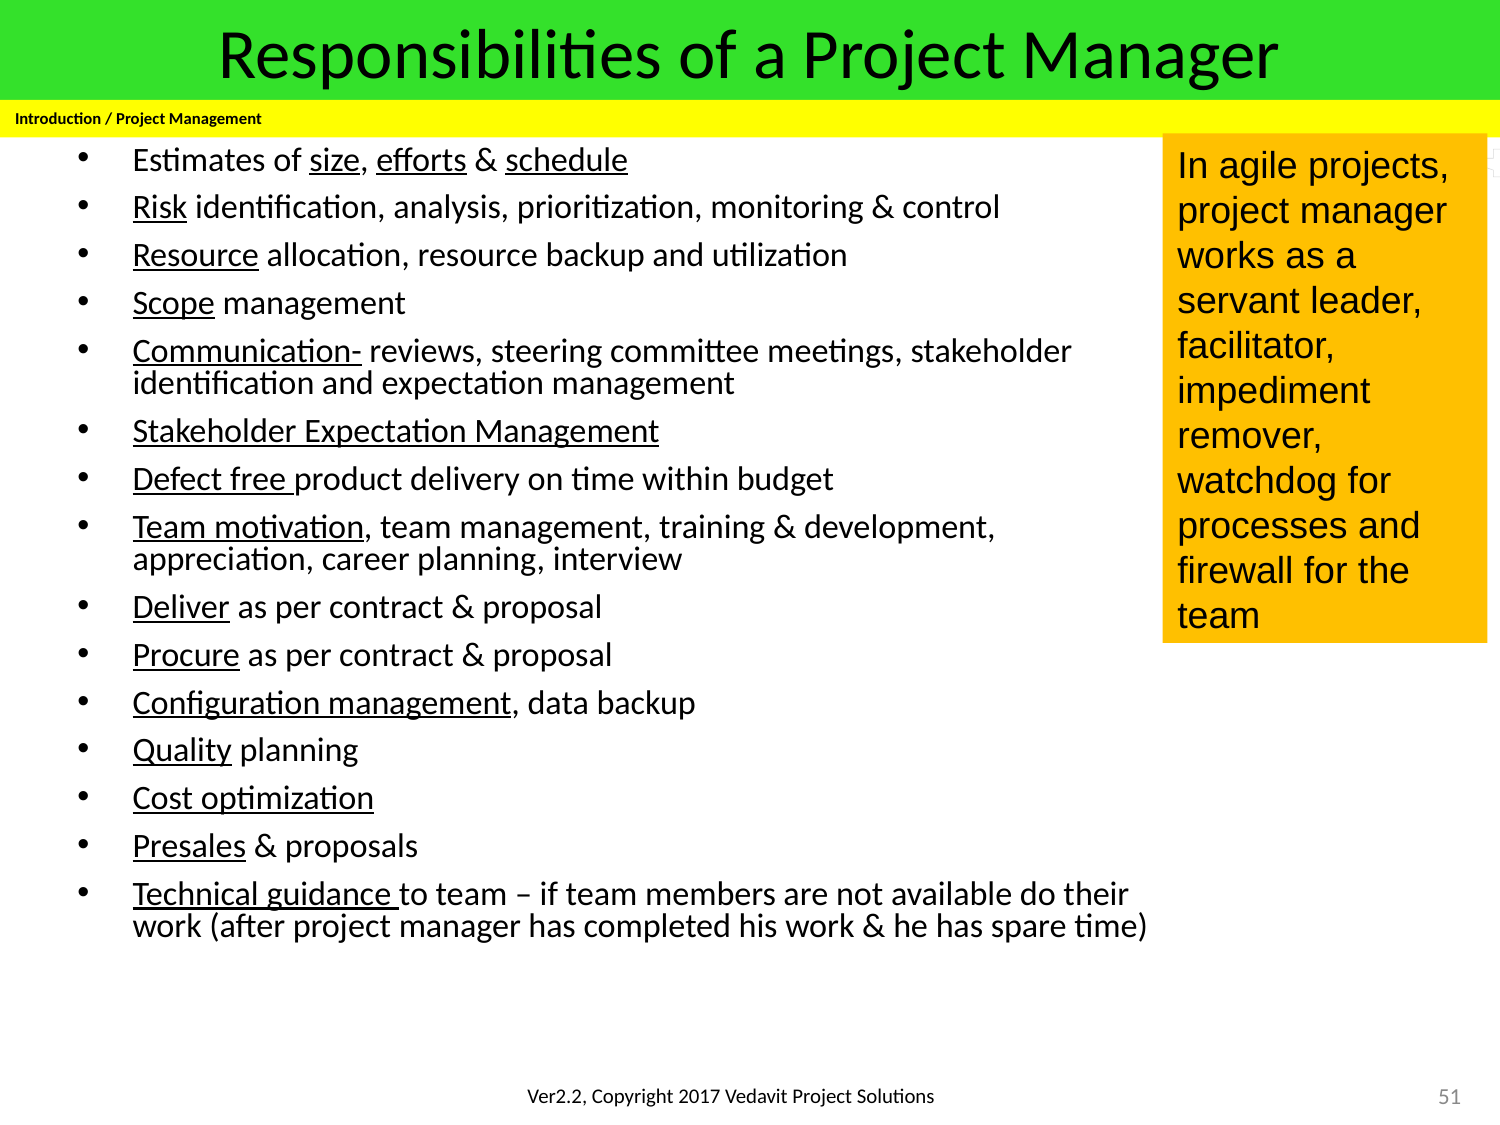

Project Manager’s Role
# Responsibilities of a Project Manager
Introduction / Project Management

In agile projects, project manager works as a servant leader, facilitator, impediment remover, watchdog for processes and firewall for the team
Estimates of size, efforts & schedule
Risk identification, analysis, prioritization, monitoring & control
Resource allocation, resource backup and utilization
Scope management
Communication- reviews, steering committee meetings, stakeholder  identification and expectation management
Stakeholder Expectation Management
Defect free product delivery on time within budget
Team motivation, team management, training & development, appreciation, career planning, interview
Deliver as per contract & proposal
Procure as per contract & proposal
Configuration management, data backup
Quality planning
Cost optimization
Presales & proposals
Technical guidance to team – if team members are not available do their work (after project manager has completed his work & he has spare time)

51